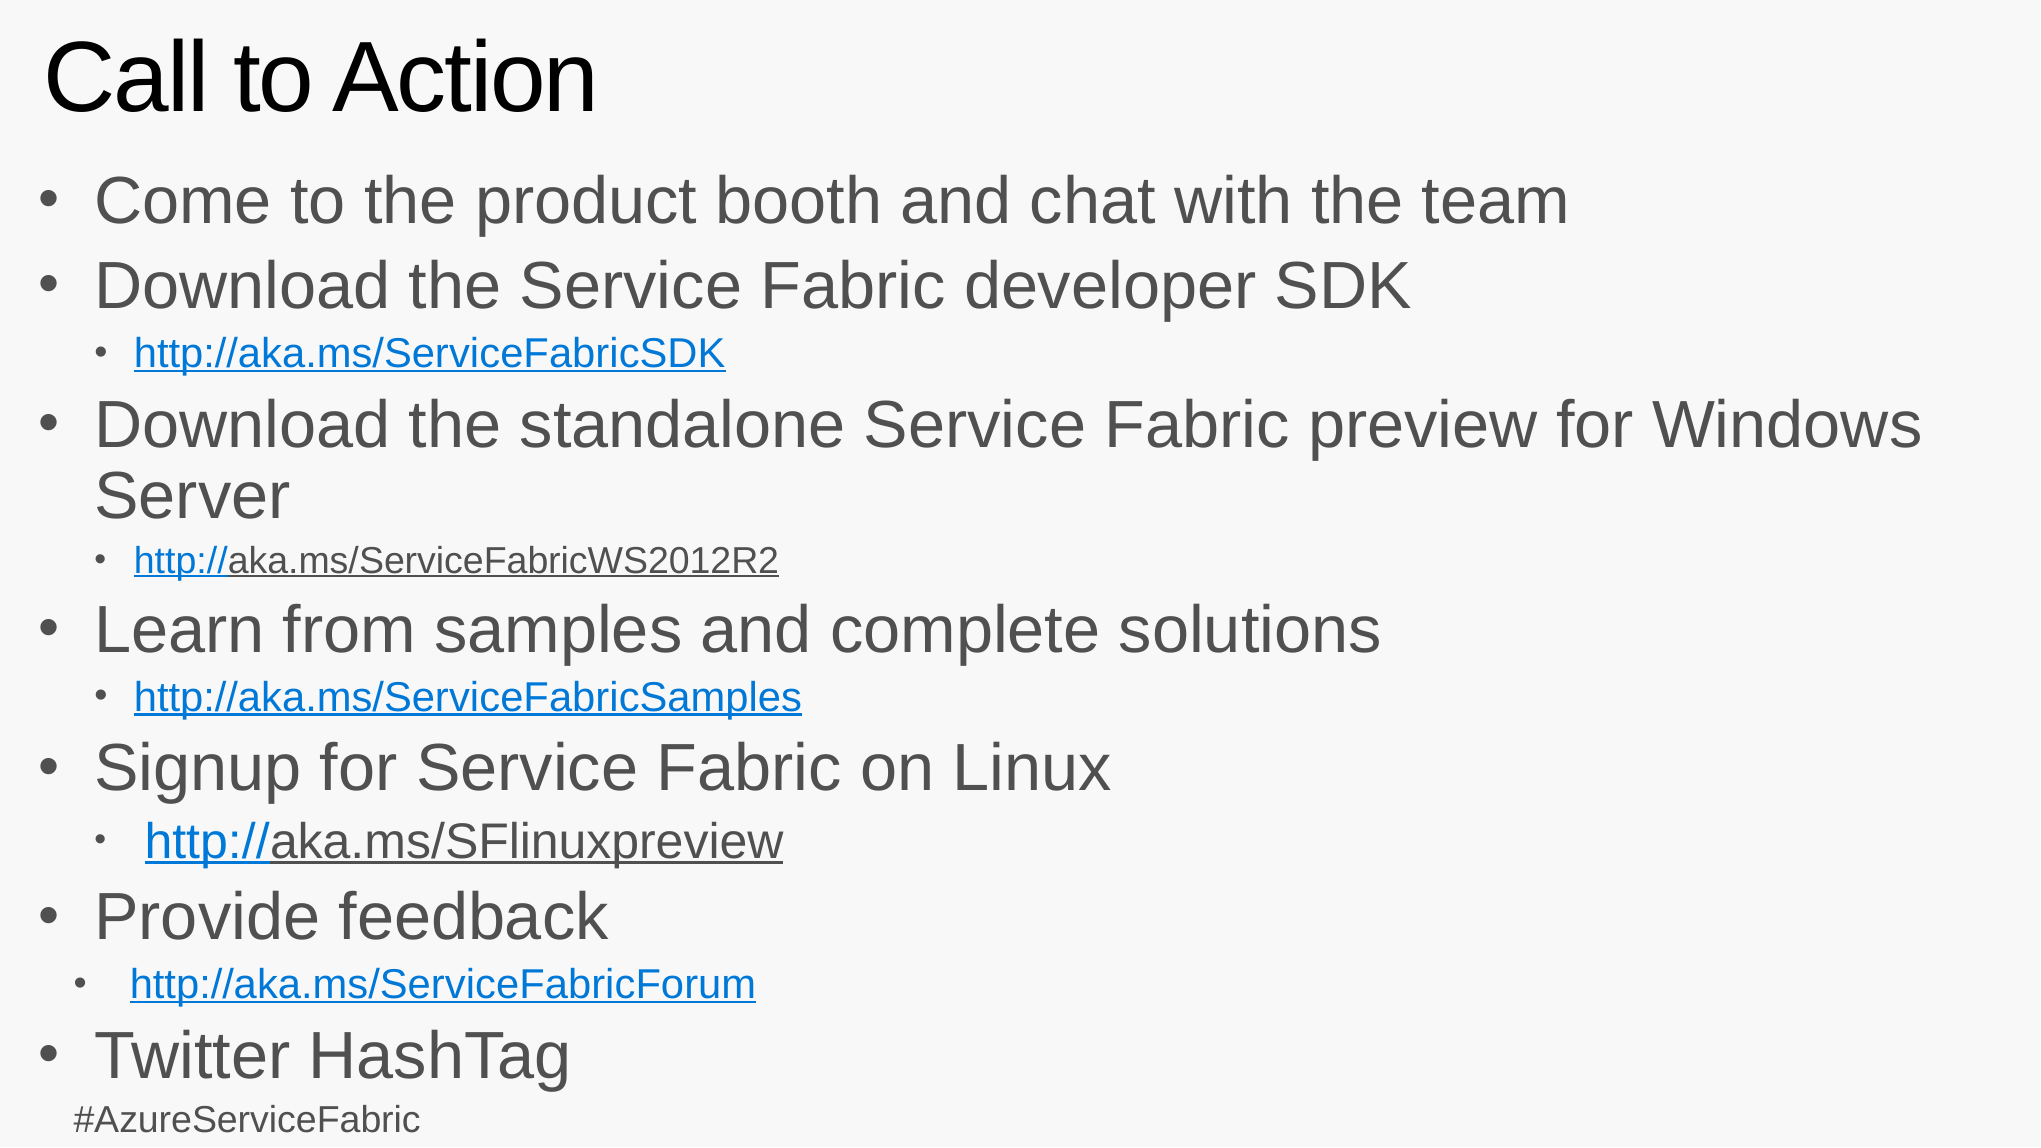

# Call to Action
Come to the product booth and chat with the team
Download the Service Fabric developer SDK
http://aka.ms/ServiceFabricSDK
Download the standalone Service Fabric preview for Windows Server
http://aka.ms/ServiceFabricWS2012R2
Learn from samples and complete solutions
http://aka.ms/ServiceFabricSamples
Signup for Service Fabric on Linux
 http://aka.ms/SFlinuxpreview
Provide feedback
http://aka.ms/ServiceFabricForum
Twitter HashTag
#AzureServiceFabric